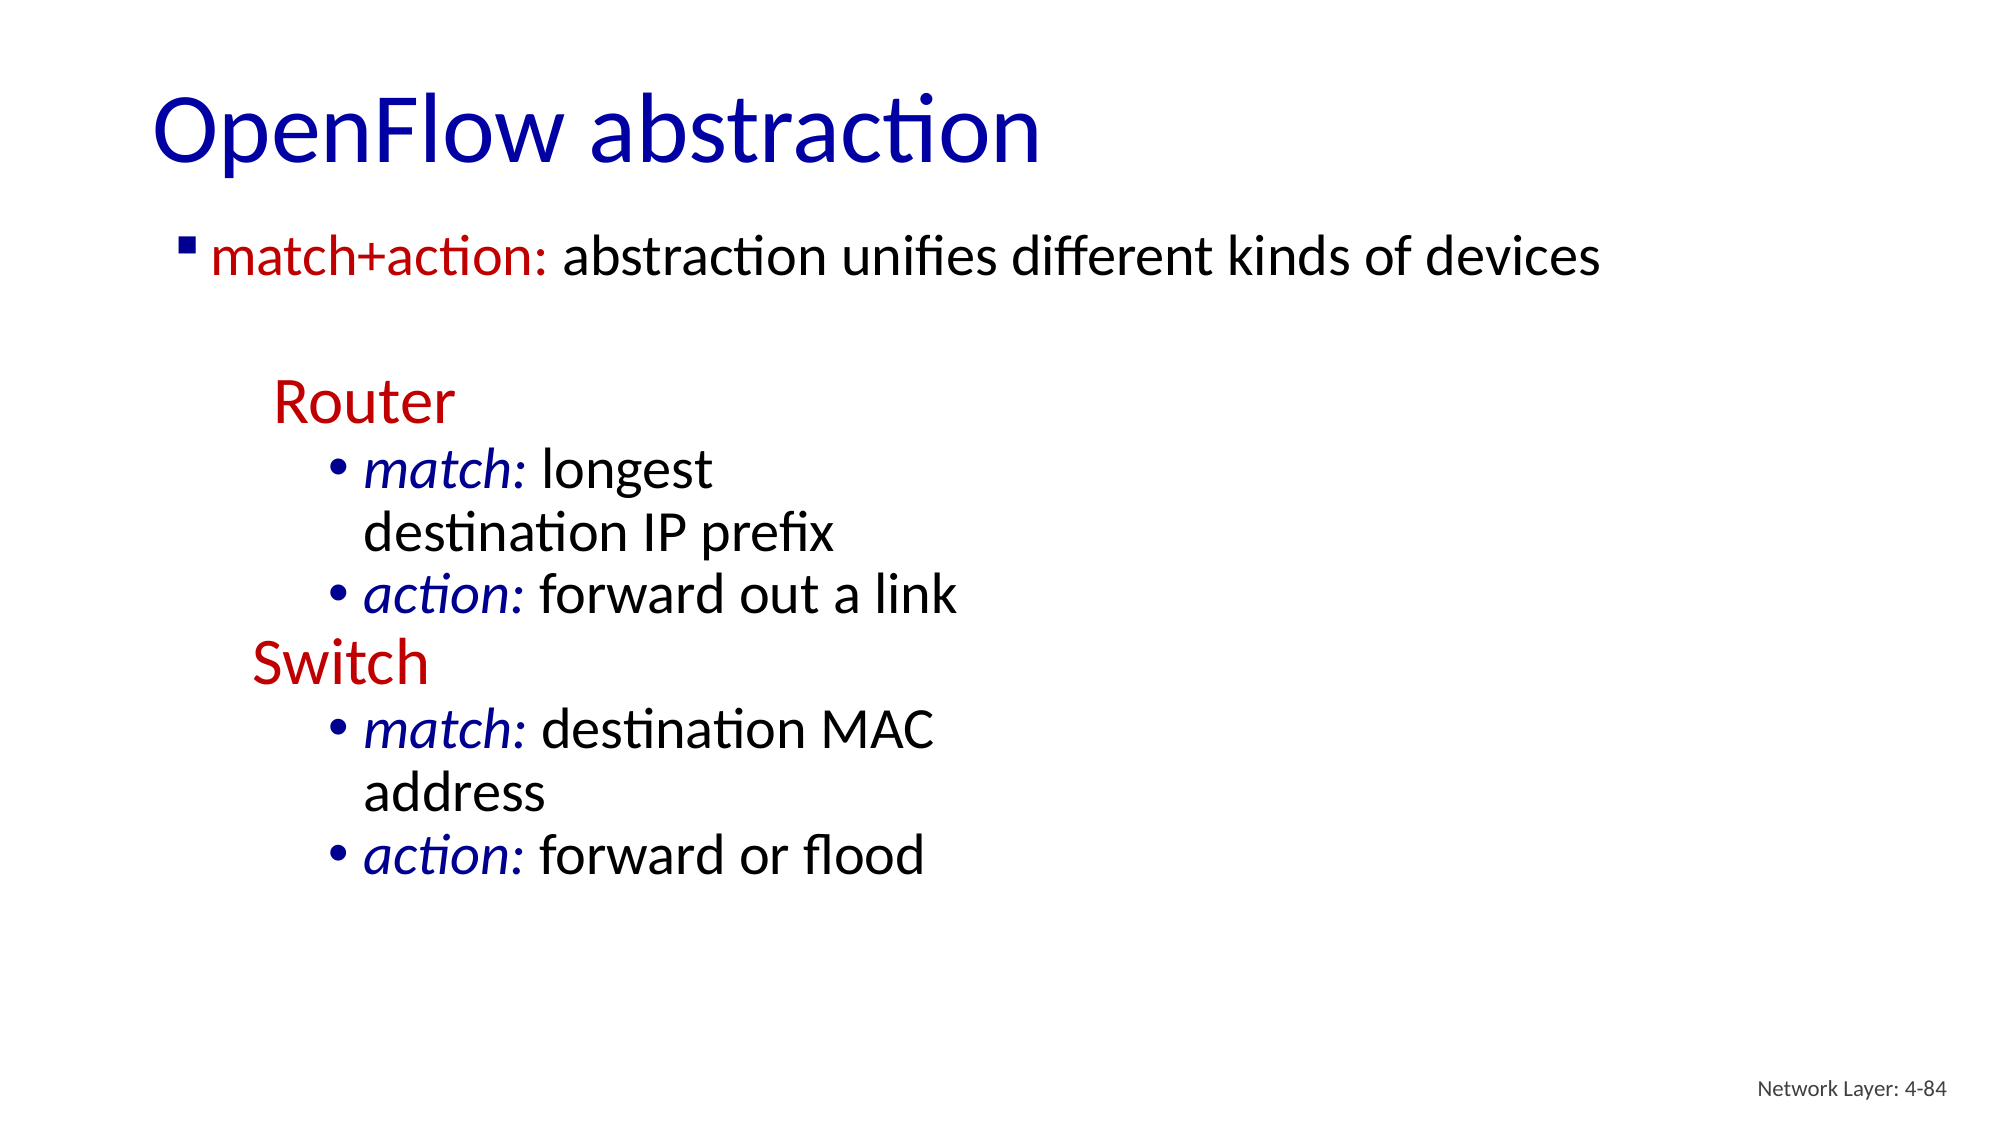

# OpenFlow abstraction
match+action: abstraction unifies different kinds of devices
Router
match: longest destination IP prefix
action: forward out a link
Switch
match: destination MAC address
action: forward or flood

Network Layer: 4-84